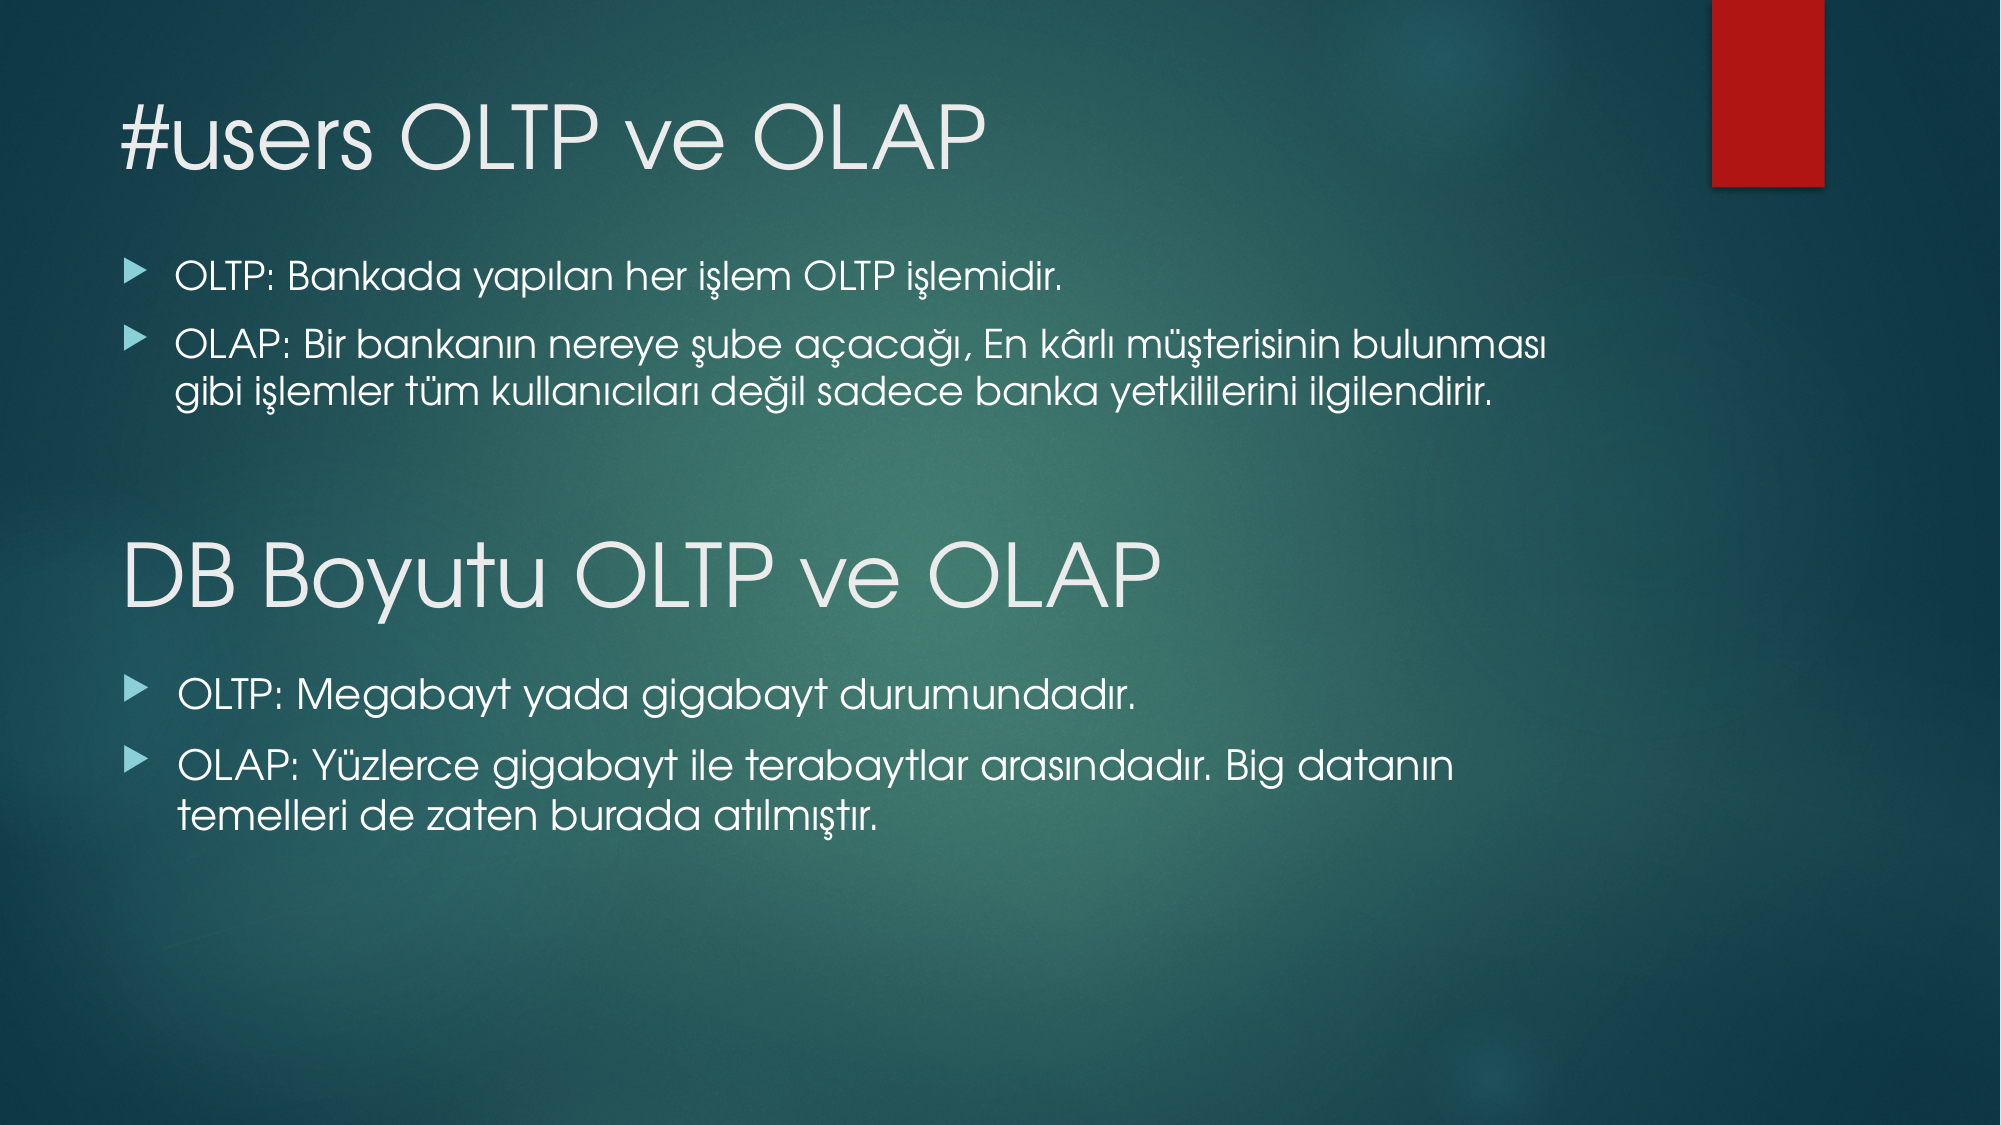

# #users OLTP ve OLAP
OLTP: Bankada yapılan her işlem OLTP işlemidir.
OLAP: Bir bankanın nereye şube açacağı, En kârlı müşterisinin bulunması gibi işlemler tüm kullanıcıları değil sadece banka yetkililerini ilgilendirir.
DB Boyutu OLTP ve OLAP
OLTP: Megabayt yada gigabayt durumundadır.
OLAP: Yüzlerce gigabayt ile terabaytlar arasındadır. Big datanın temelleri de zaten burada atılmıştır.